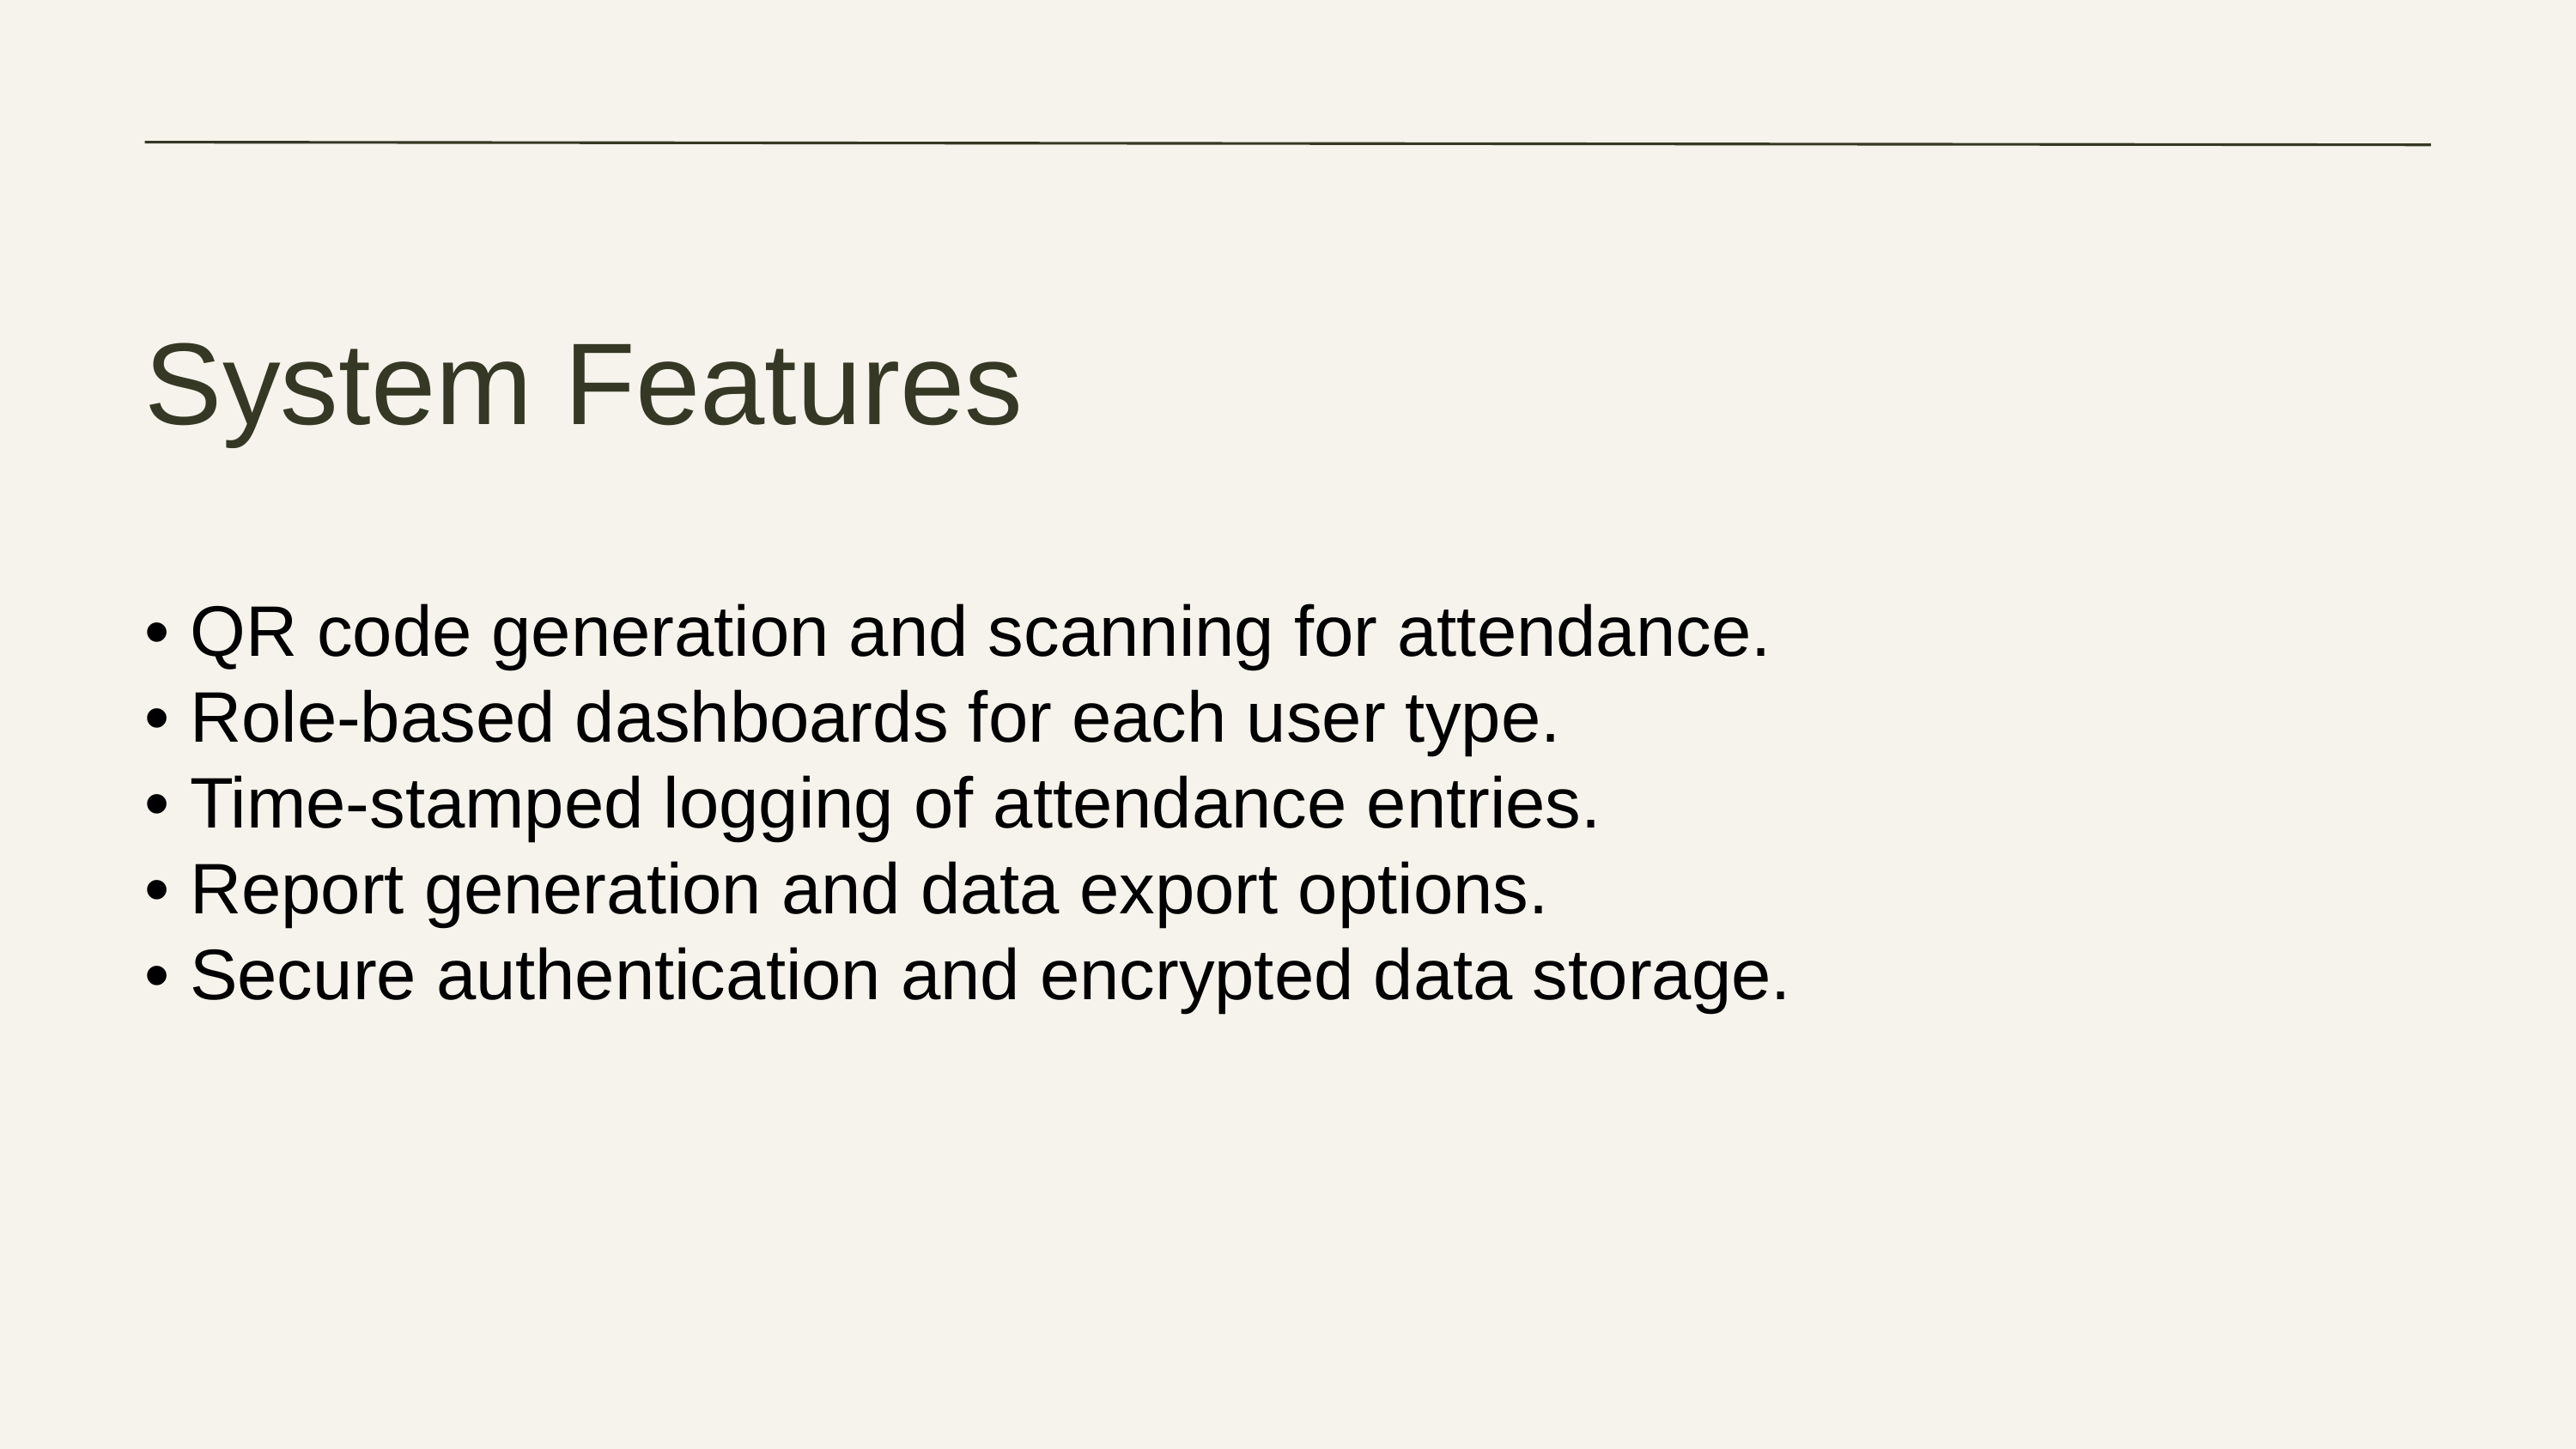

System Features
• QR code generation and scanning for attendance.
• Role-based dashboards for each user type.
• Time-stamped logging of attendance entries.
• Report generation and data export options.
• Secure authentication and encrypted data storage.